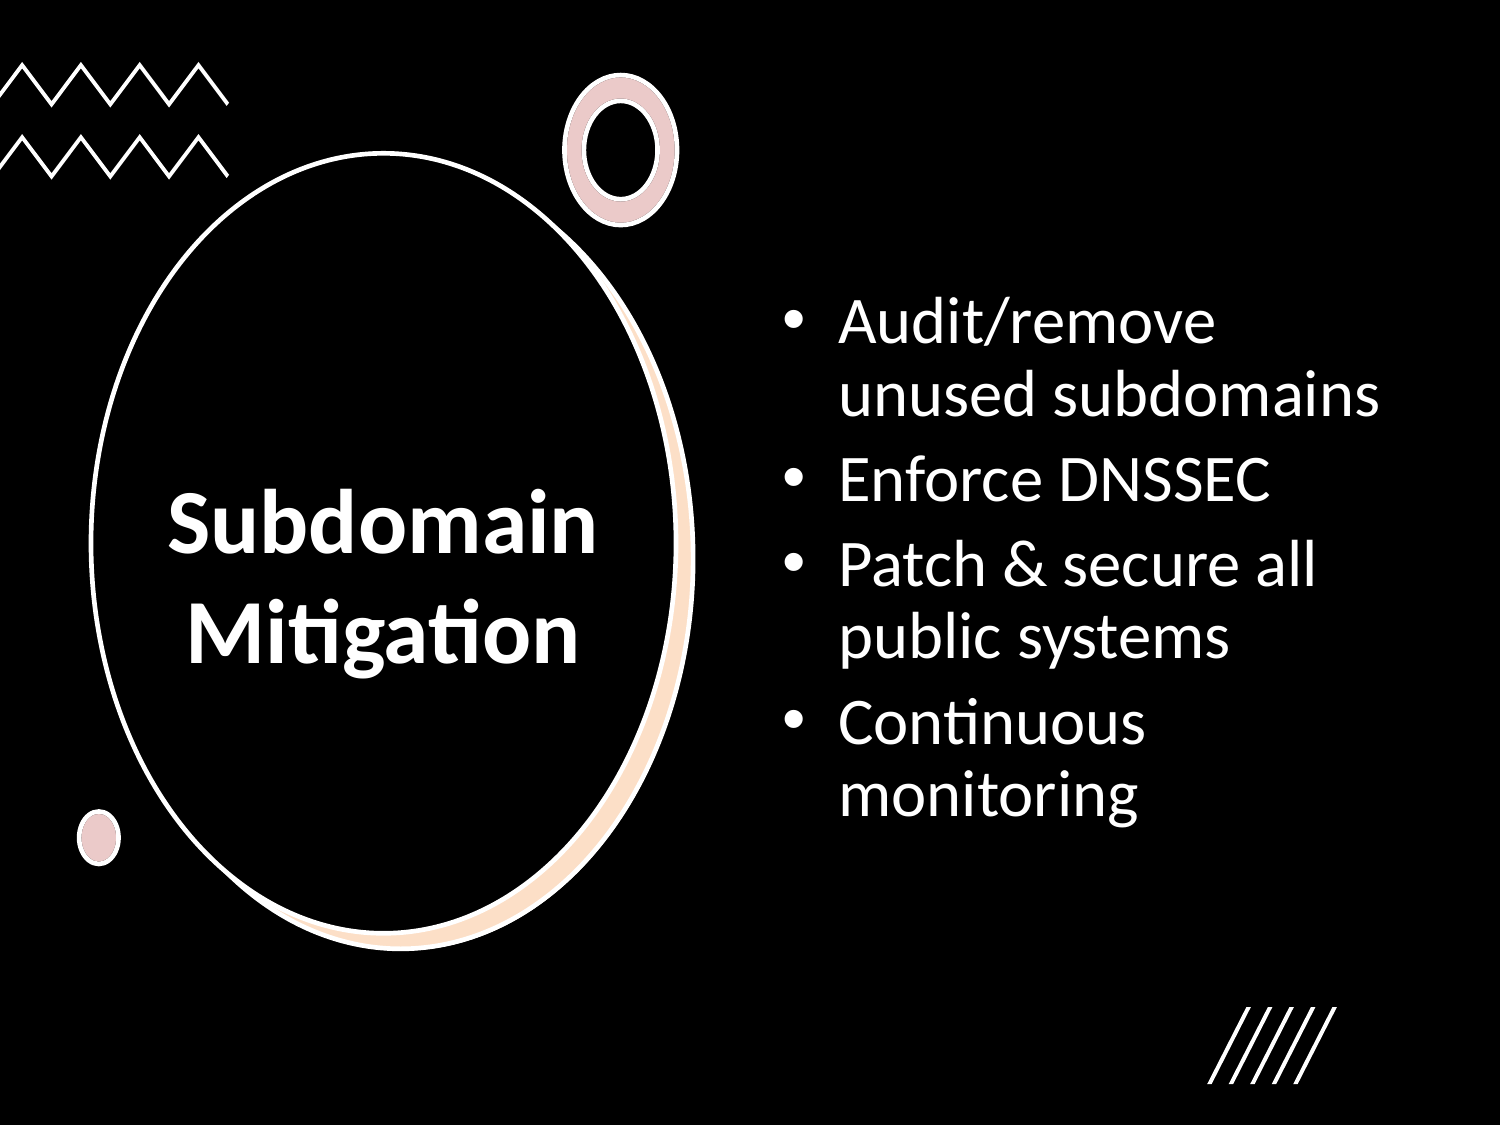

Audit/remove unused subdomains
Enforce DNSSEC
Patch & secure all public systems
Continuous monitoring
# Subdomain Mitigation